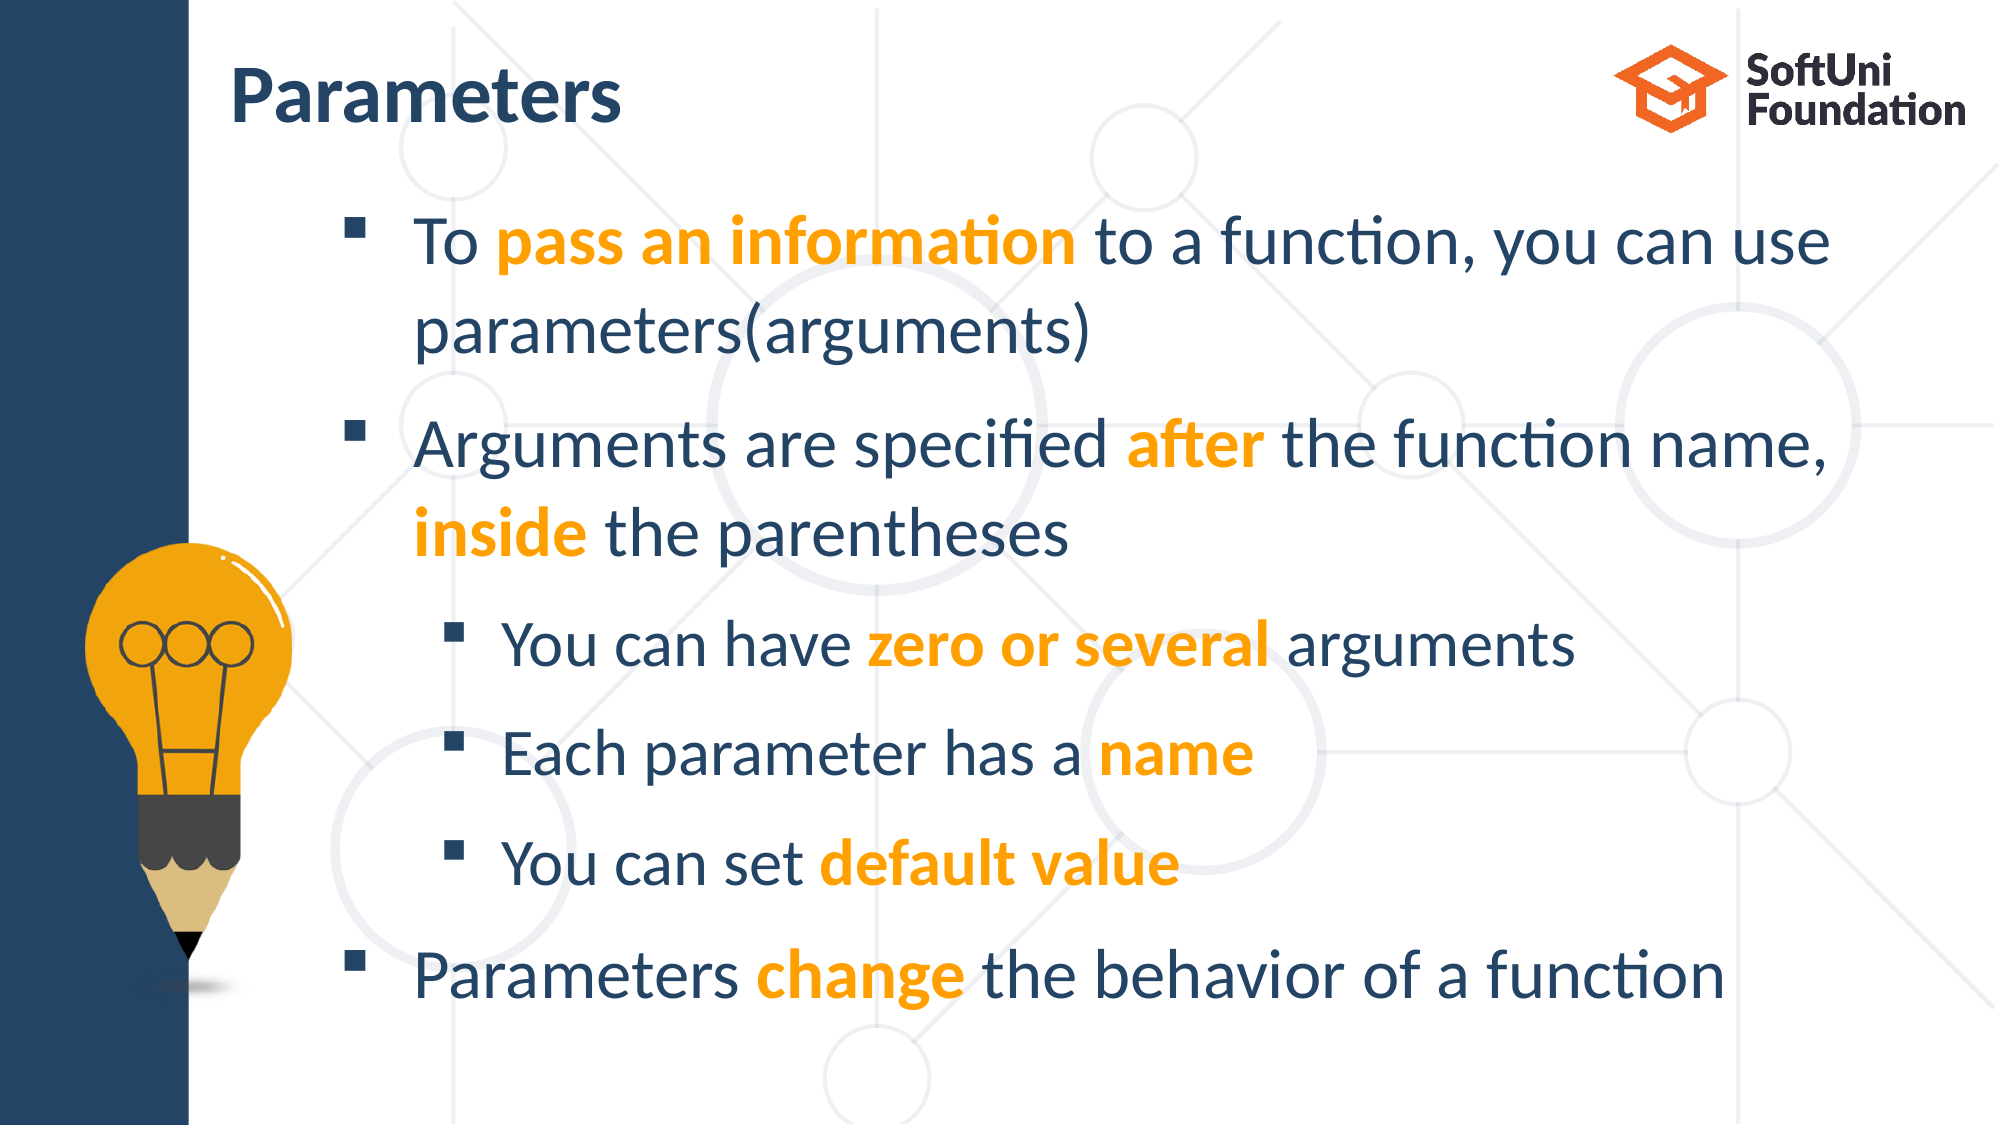

# Parameters
To pass an information to a function, you can use
parameters(arguments)
Arguments are specified after the function name,
inside the parentheses
You can have zero or several arguments
Each parameter has a name
You can set default value
Parameters change the behavior of a function